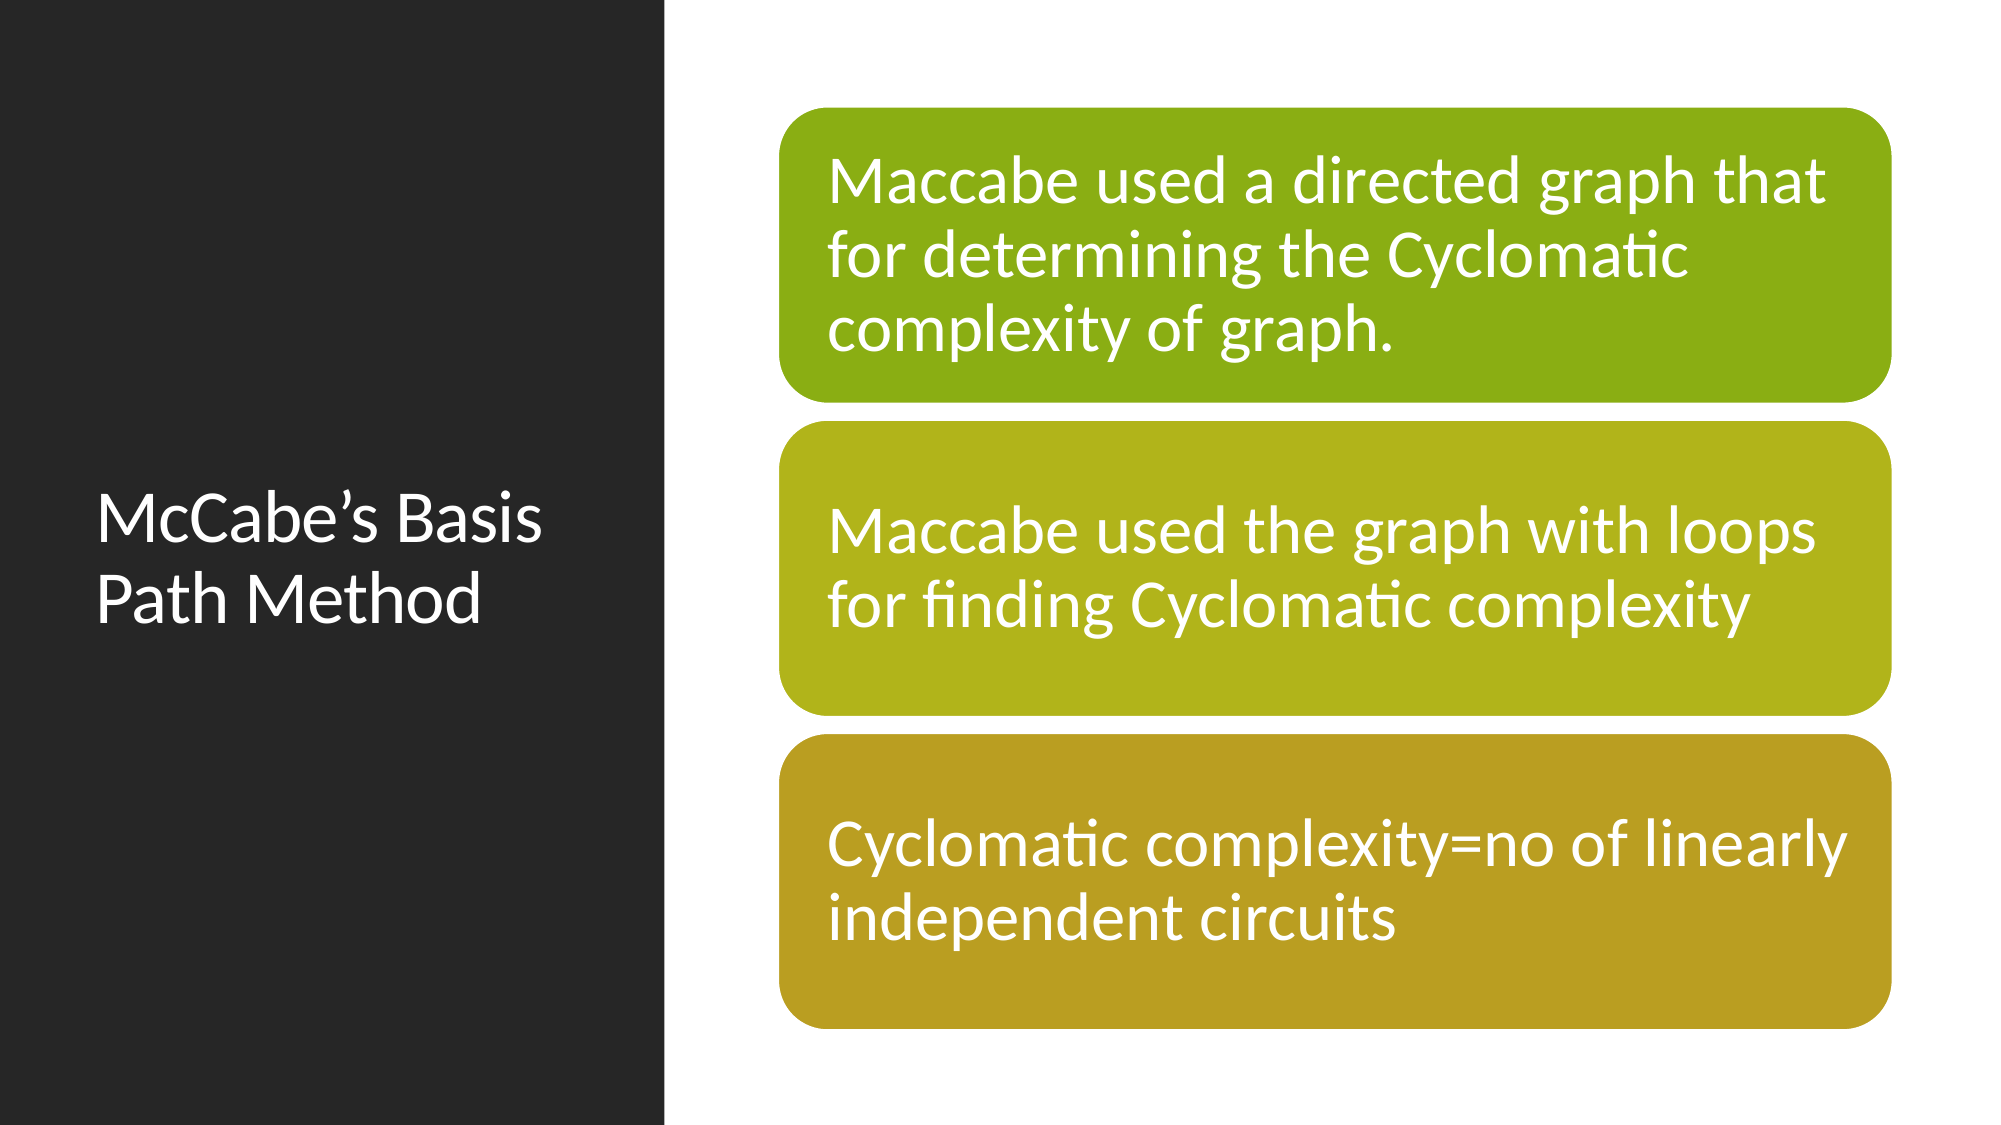

# McCabe’s Basis Path Method
Maccabe used a directed graph that for determining the Cyclomatic complexity of graph.
Maccabe used the graph with loops for finding Cyclomatic complexity
Cyclomatic complexity=no of linearly independent circuits